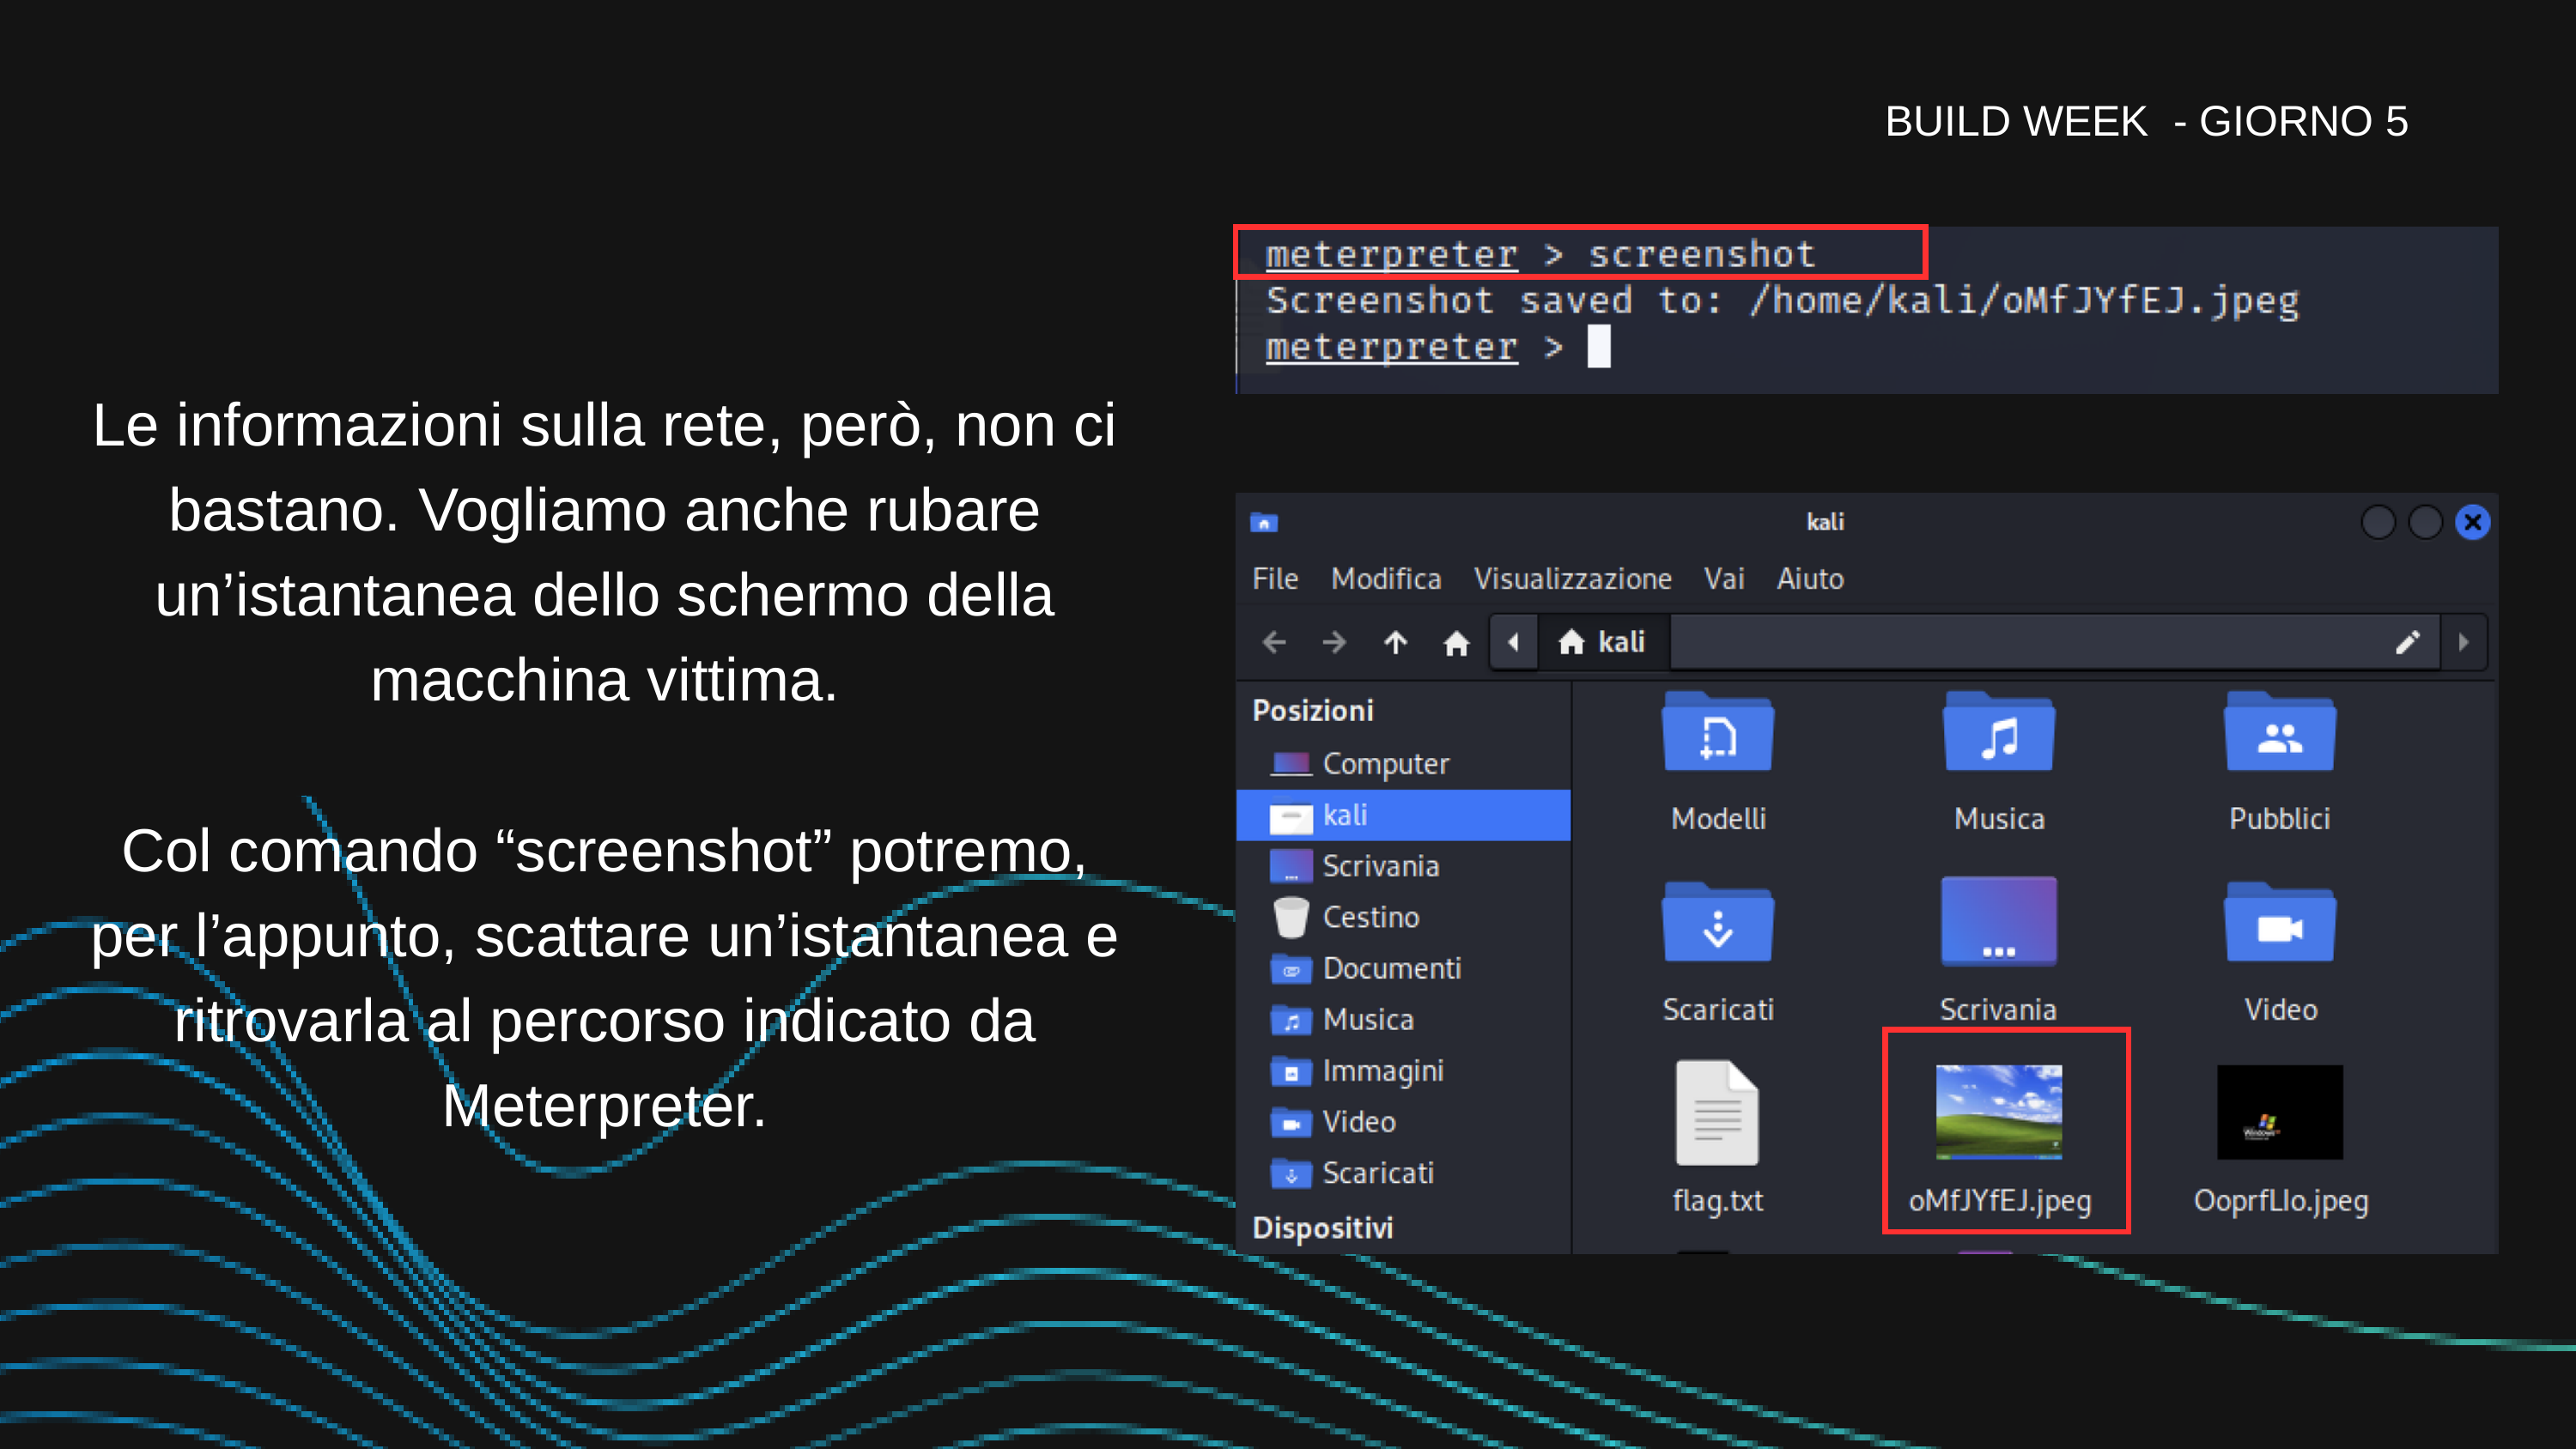

BUILD WEEK  - GIORNO 5

Le informazioni sulla rete, però, non ci bastano. Vogliamo anche rubare un’istantanea dello schermo della macchina vittima.

Col comando “screenshot” potremo, per l’appunto, scattare un’istantanea e ritrovarla al percorso indicato da Meterpreter.